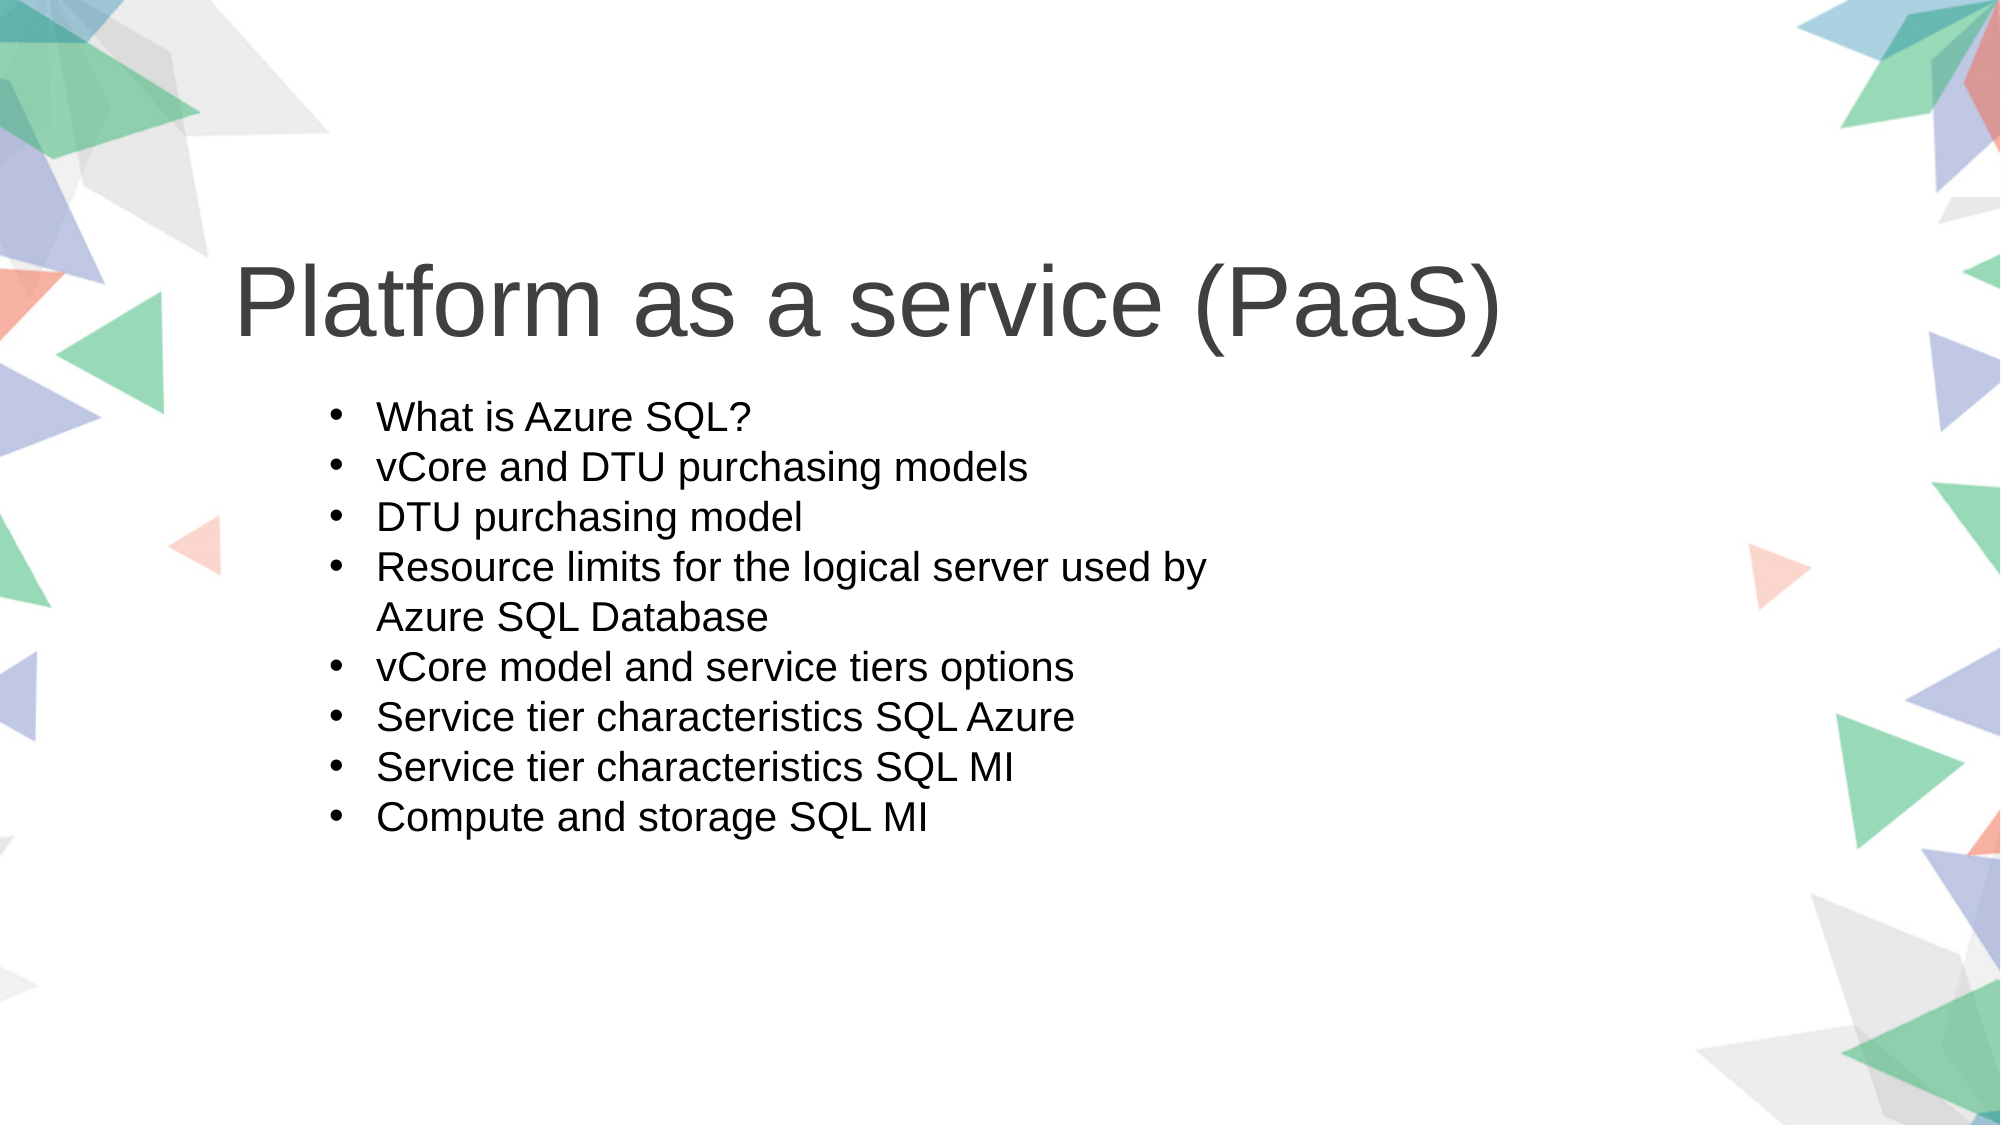

Platform as a service (PaaS)

What is Azure SQL?
vCore and DTU purchasing models
DTU purchasing model
Resource limits for the logical server used by Azure SQL Database
vCore model and service tiers options
Service tier characteristics SQL Azure
Service tier characteristics SQL MI
Compute and storage SQL MI